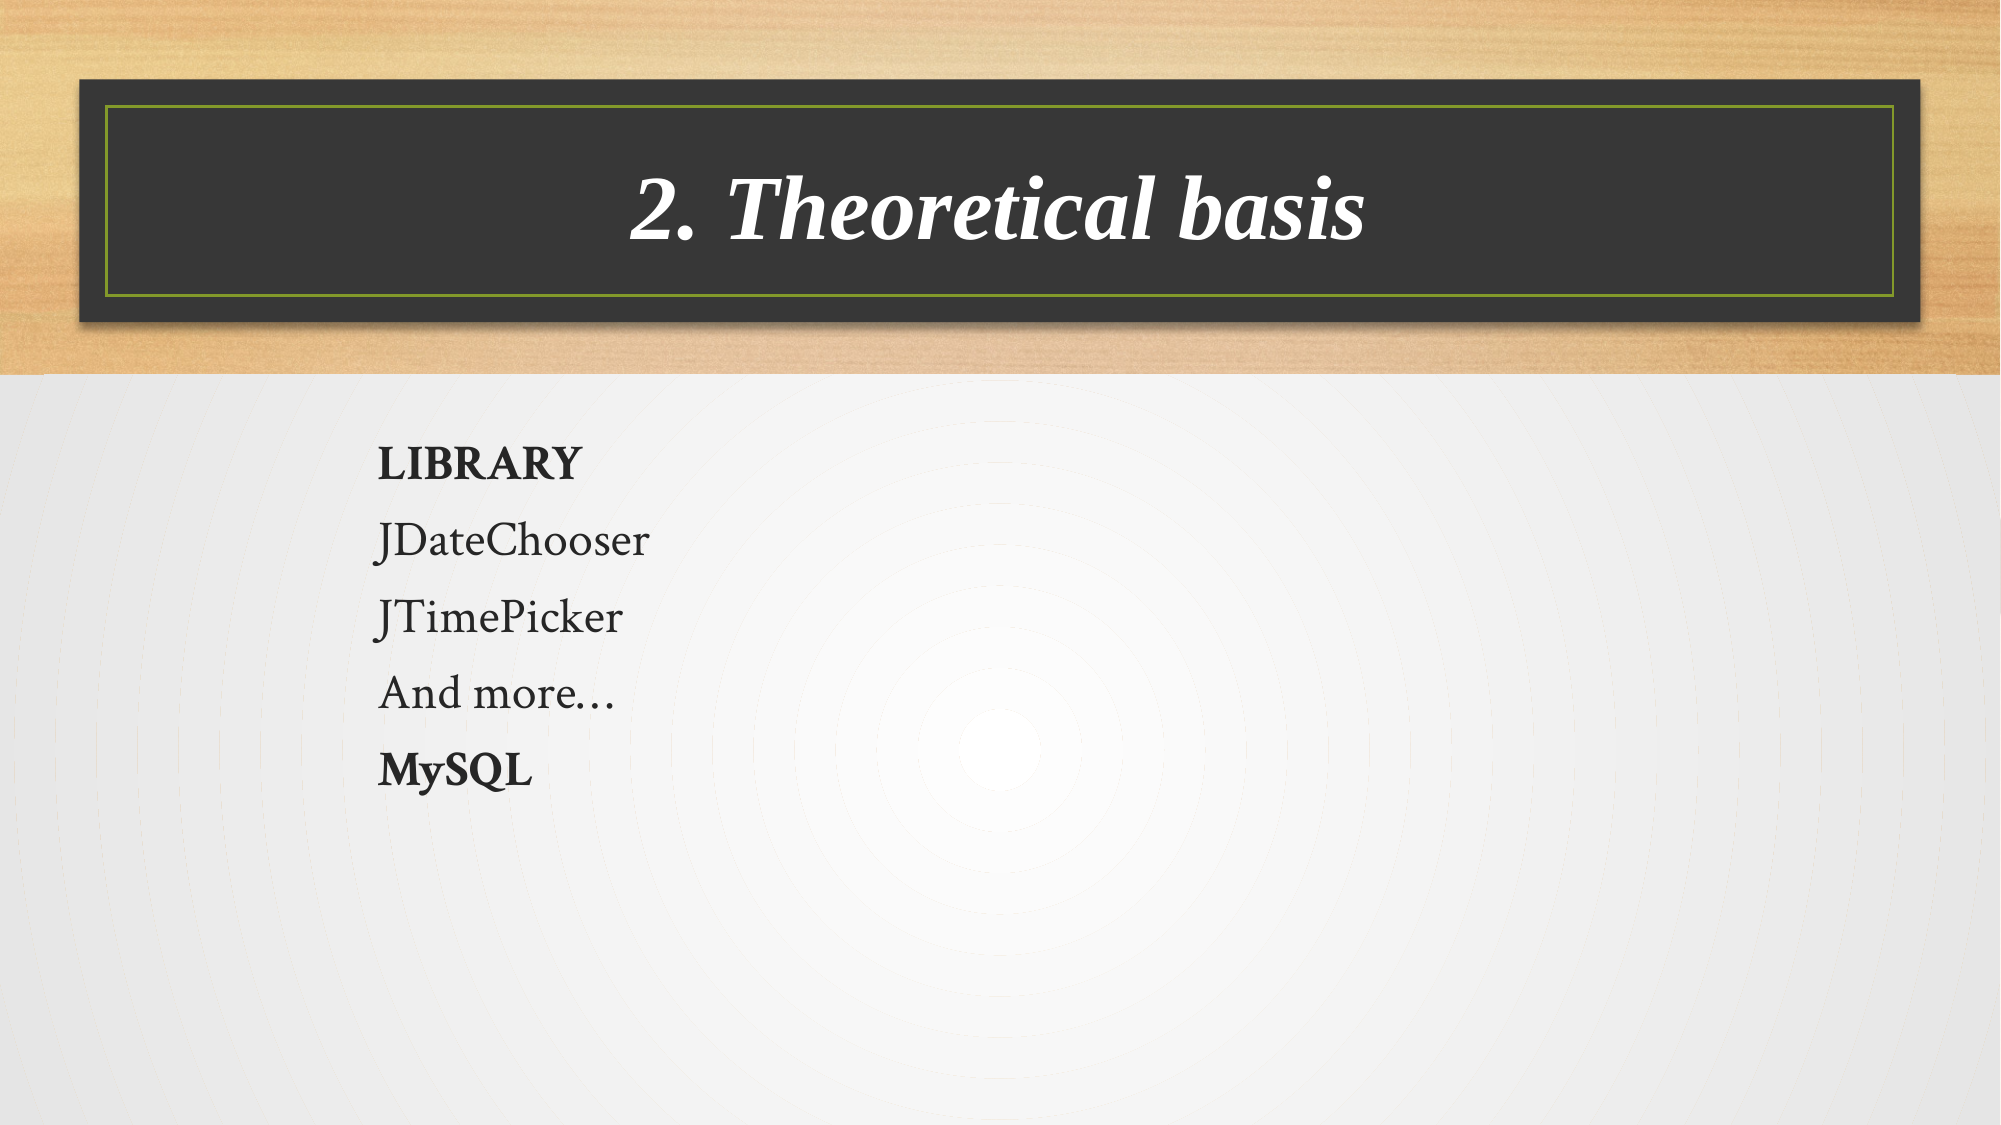

# 2. Theoretical basis

LIBRARY
JDateChooser
JTimePicker
And more…
MySQL